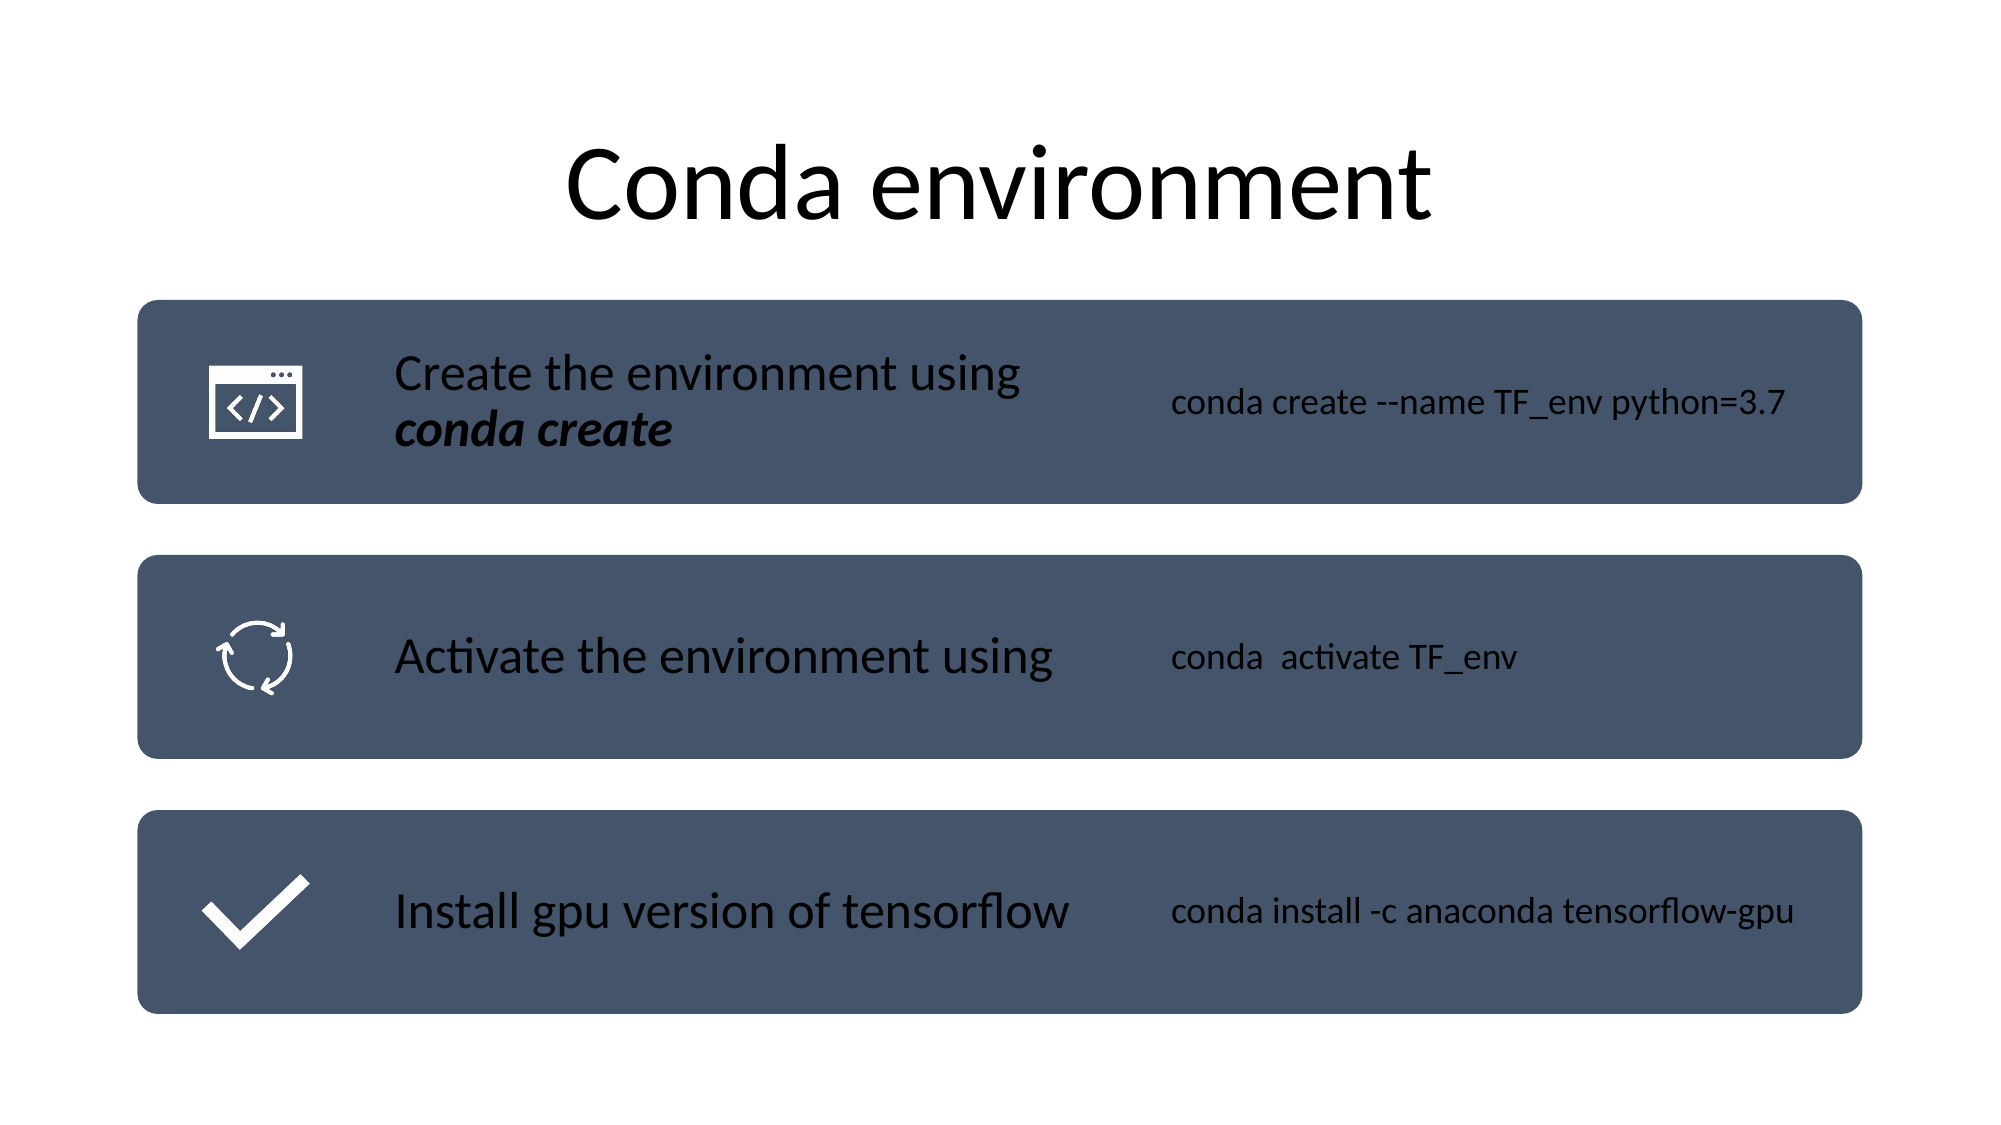

# Conda environment
Create the environment using conda create
conda create --name TF_env python=3.7
Activate the environment using
conda  activate TF_env
Install gpu version of tensorflow
conda install -c anaconda tensorflow-gpu